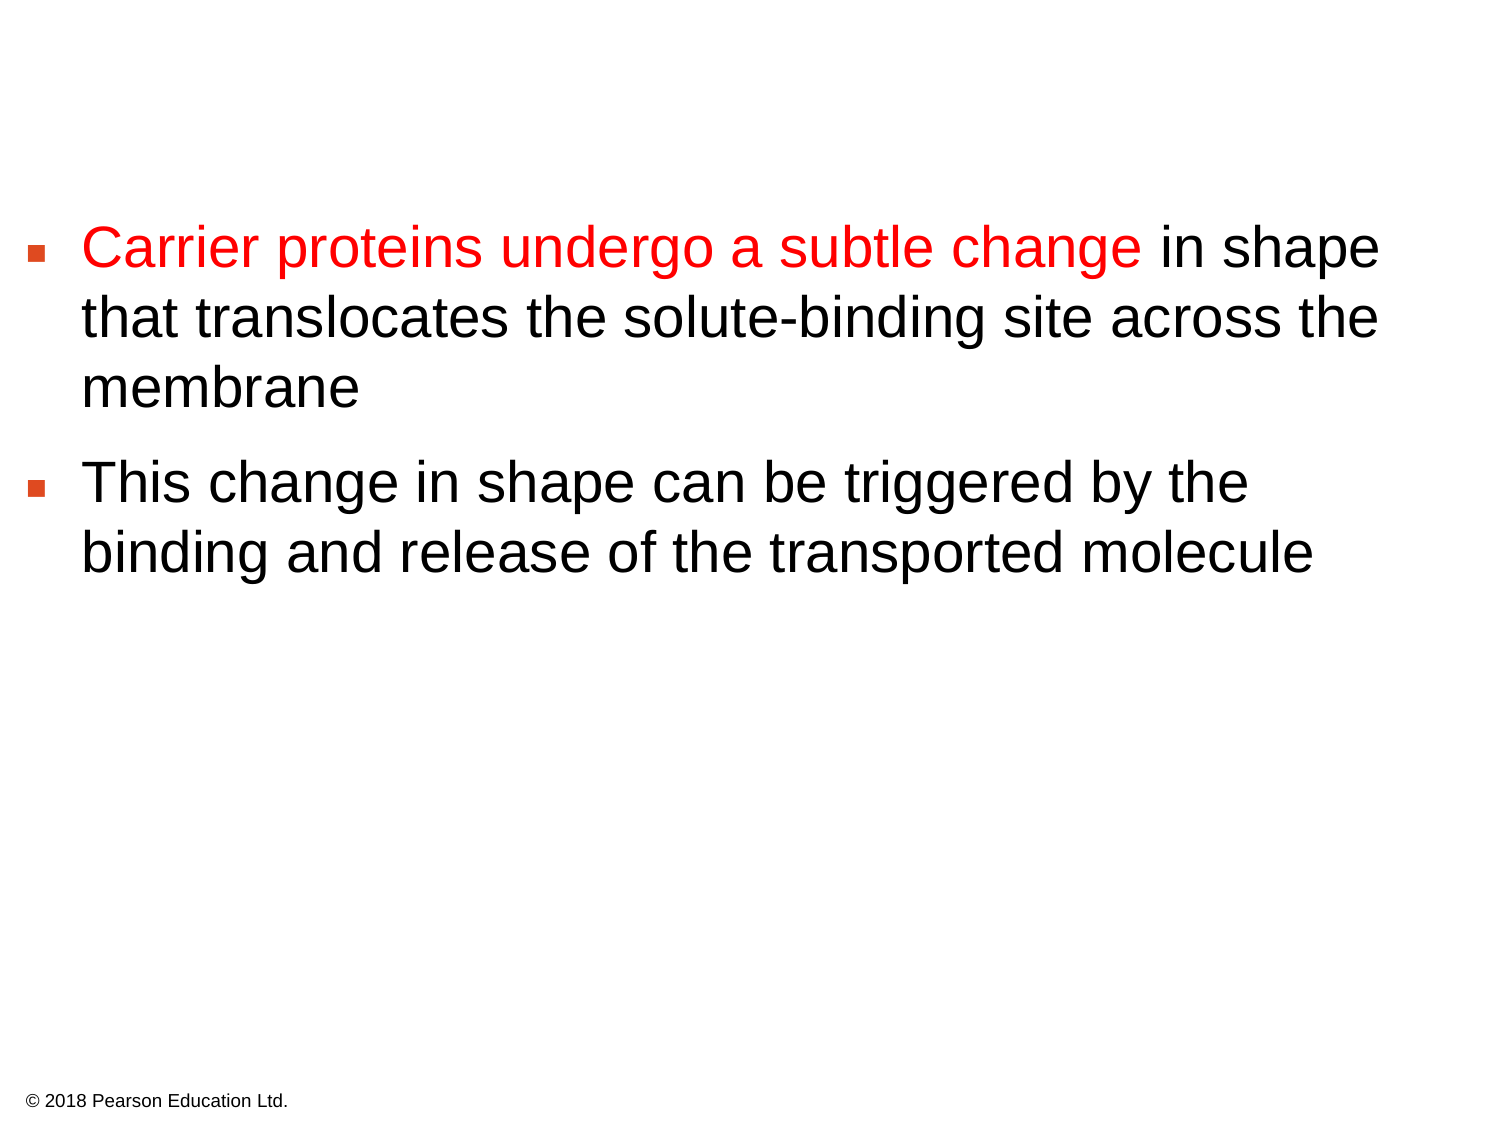

Carrier proteins undergo a subtle change in shape that translocates the solute-binding site across the membrane
This change in shape can be triggered by the binding and release of the transported molecule
© 2018 Pearson Education Ltd.